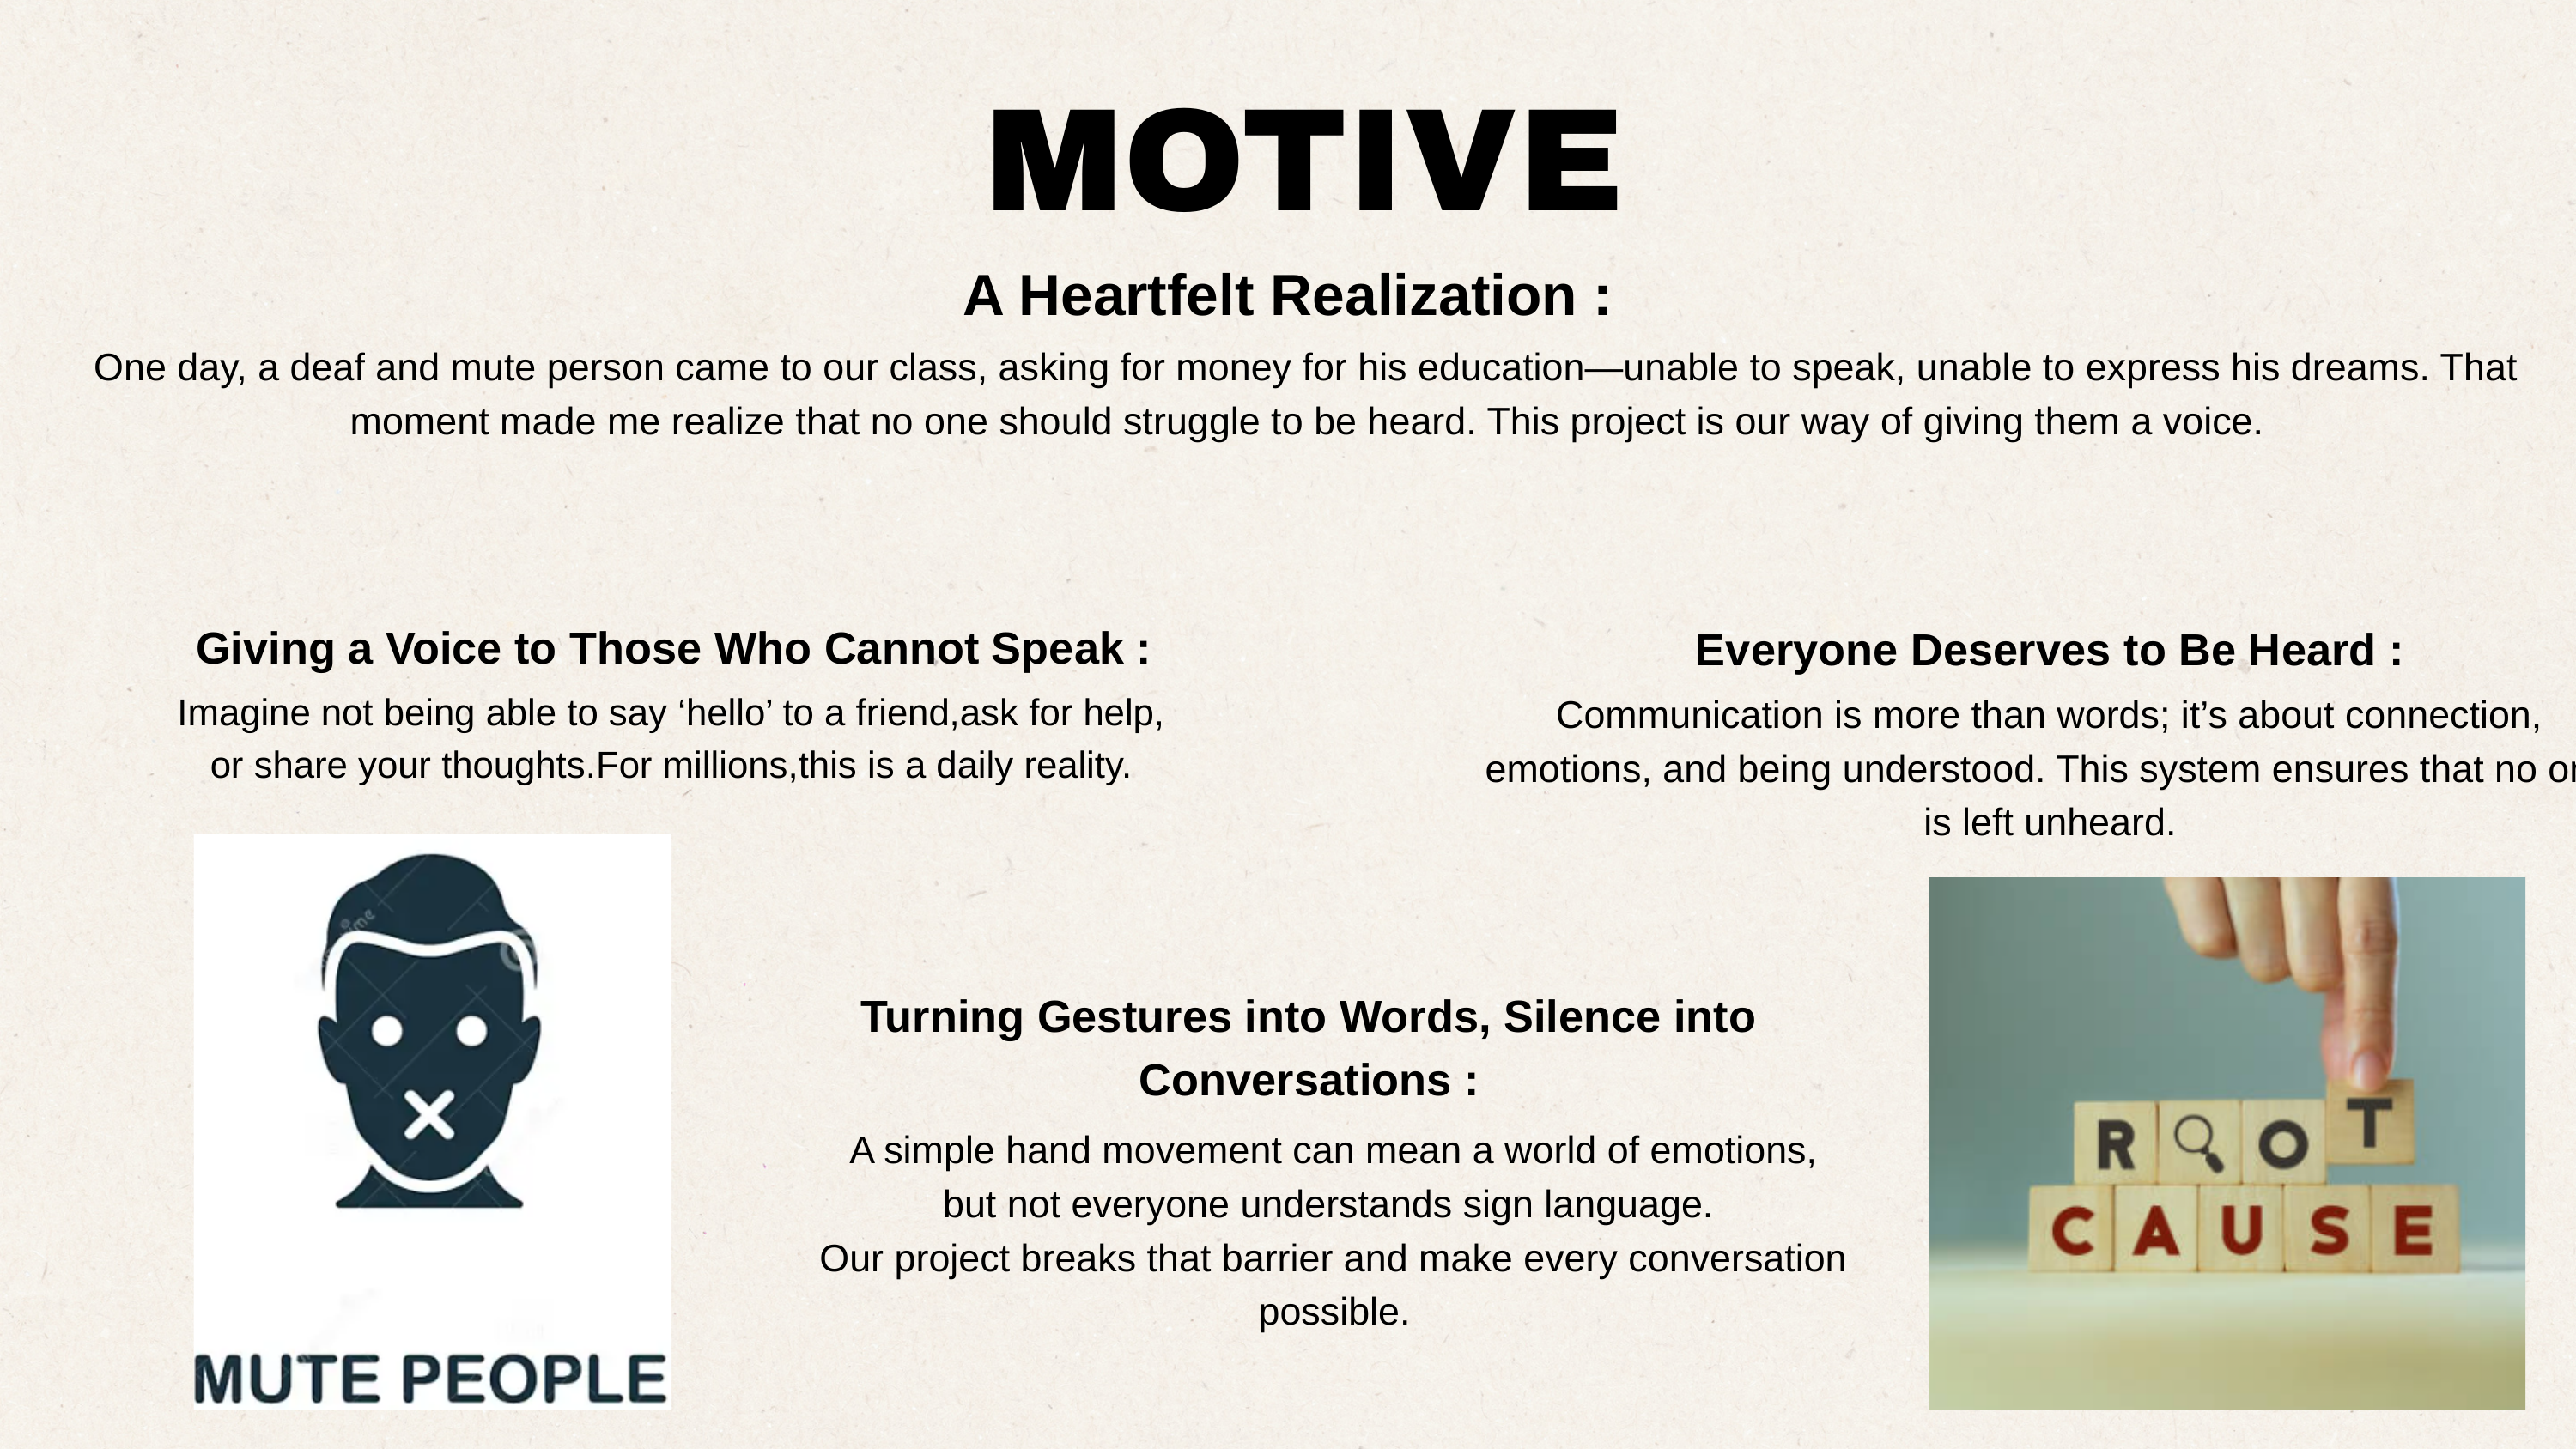

MOTIVE
A Heartfelt Realization :
One day, a deaf and mute person came to our class, asking for money for his education—unable to speak, unable to express his dreams. That moment made me realize that no one should struggle to be heard. This project is our way of giving them a voice.
 Giving a Voice to Those Who Cannot Speak :
Everyone Deserves to Be Heard :
Imagine not being able to say ‘hello’ to a friend,ask for help,
or share your thoughts.For millions,this is a daily reality.
Communication is more than words; it’s about connection, emotions, and being understood. This system ensures that no one is left unheard.

Turning Gestures into Words, Silence into Conversations :
A simple hand movement can mean a world of emotions,
but not everyone understands sign language.
Our project breaks that barrier and make every conversation possible.